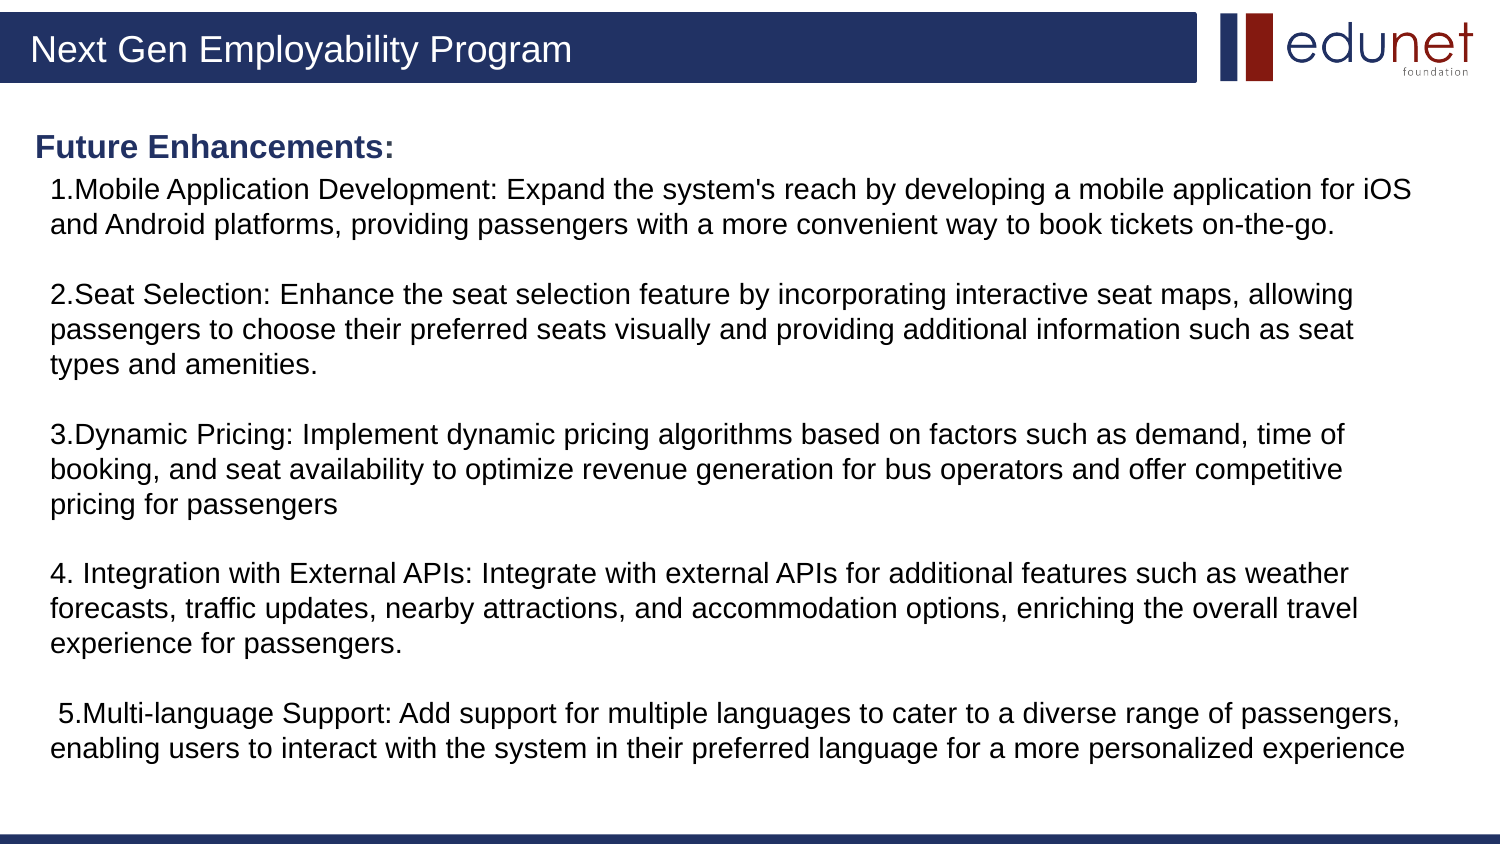

# Future Enhancements:
1.Mobile Application Development: Expand the system's reach by developing a mobile application for iOS and Android platforms, providing passengers with a more convenient way to book tickets on-the-go.

2.Seat Selection: Enhance the seat selection feature by incorporating interactive seat maps, allowing passengers to choose their preferred seats visually and providing additional information such as seat types and amenities.

3.Dynamic Pricing: Implement dynamic pricing algorithms based on factors such as demand, time of booking, and seat availability to optimize revenue generation for bus operators and offer competitive pricing for passengers

4. Integration with External APIs: Integrate with external APIs for additional features such as weather forecasts, traffic updates, nearby attractions, and accommodation options, enriching the overall travel experience for passengers.

 5.Multi-language Support: Add support for multiple languages to cater to a diverse range of passengers, enabling users to interact with the system in their preferred language for a more personalized experience